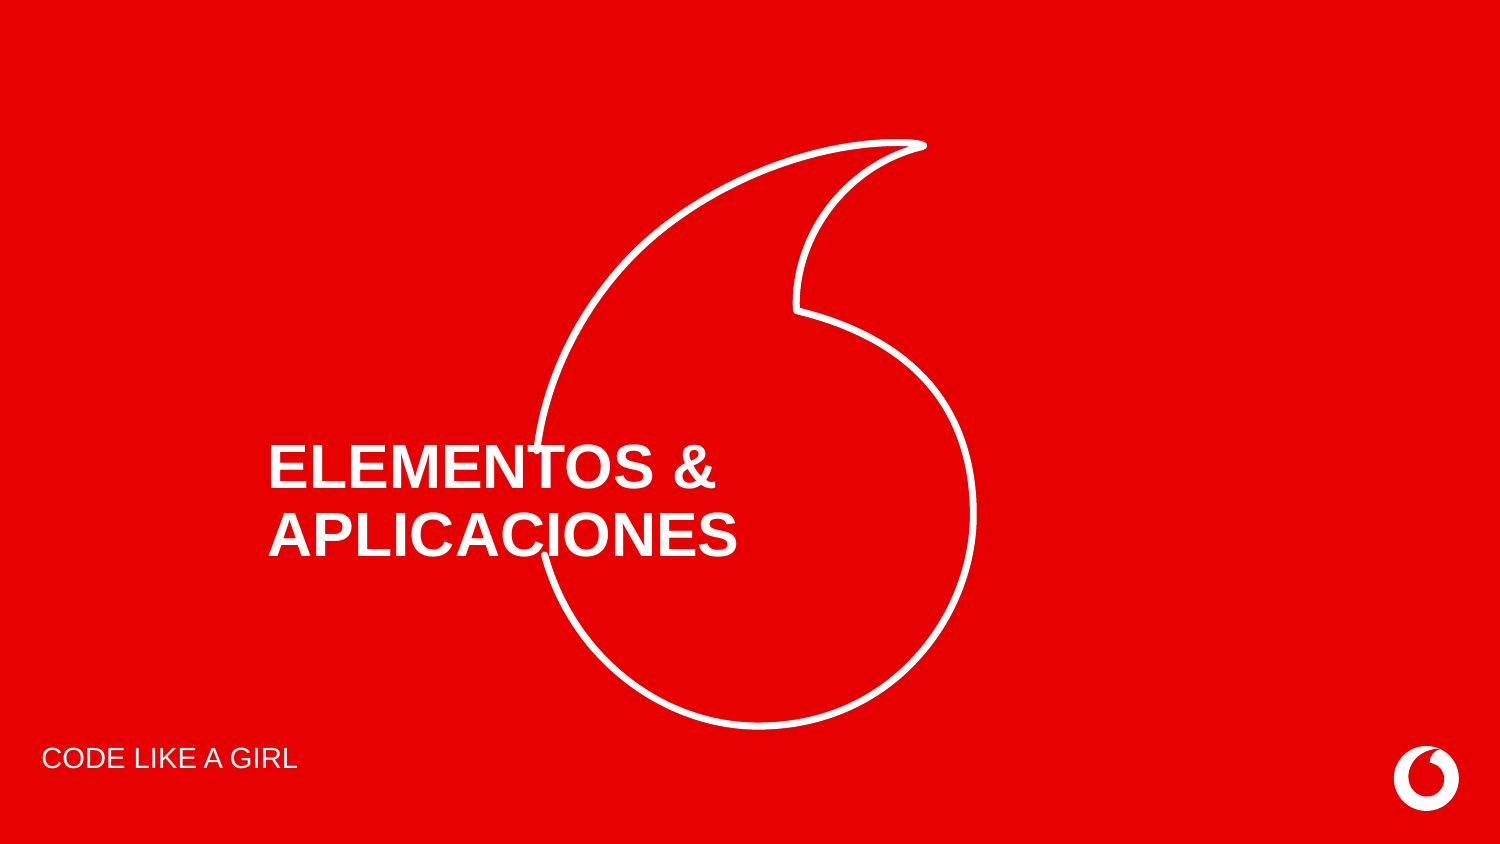

# ELEMENTOS & APLICACIONES
CODE LIKE A GIRL